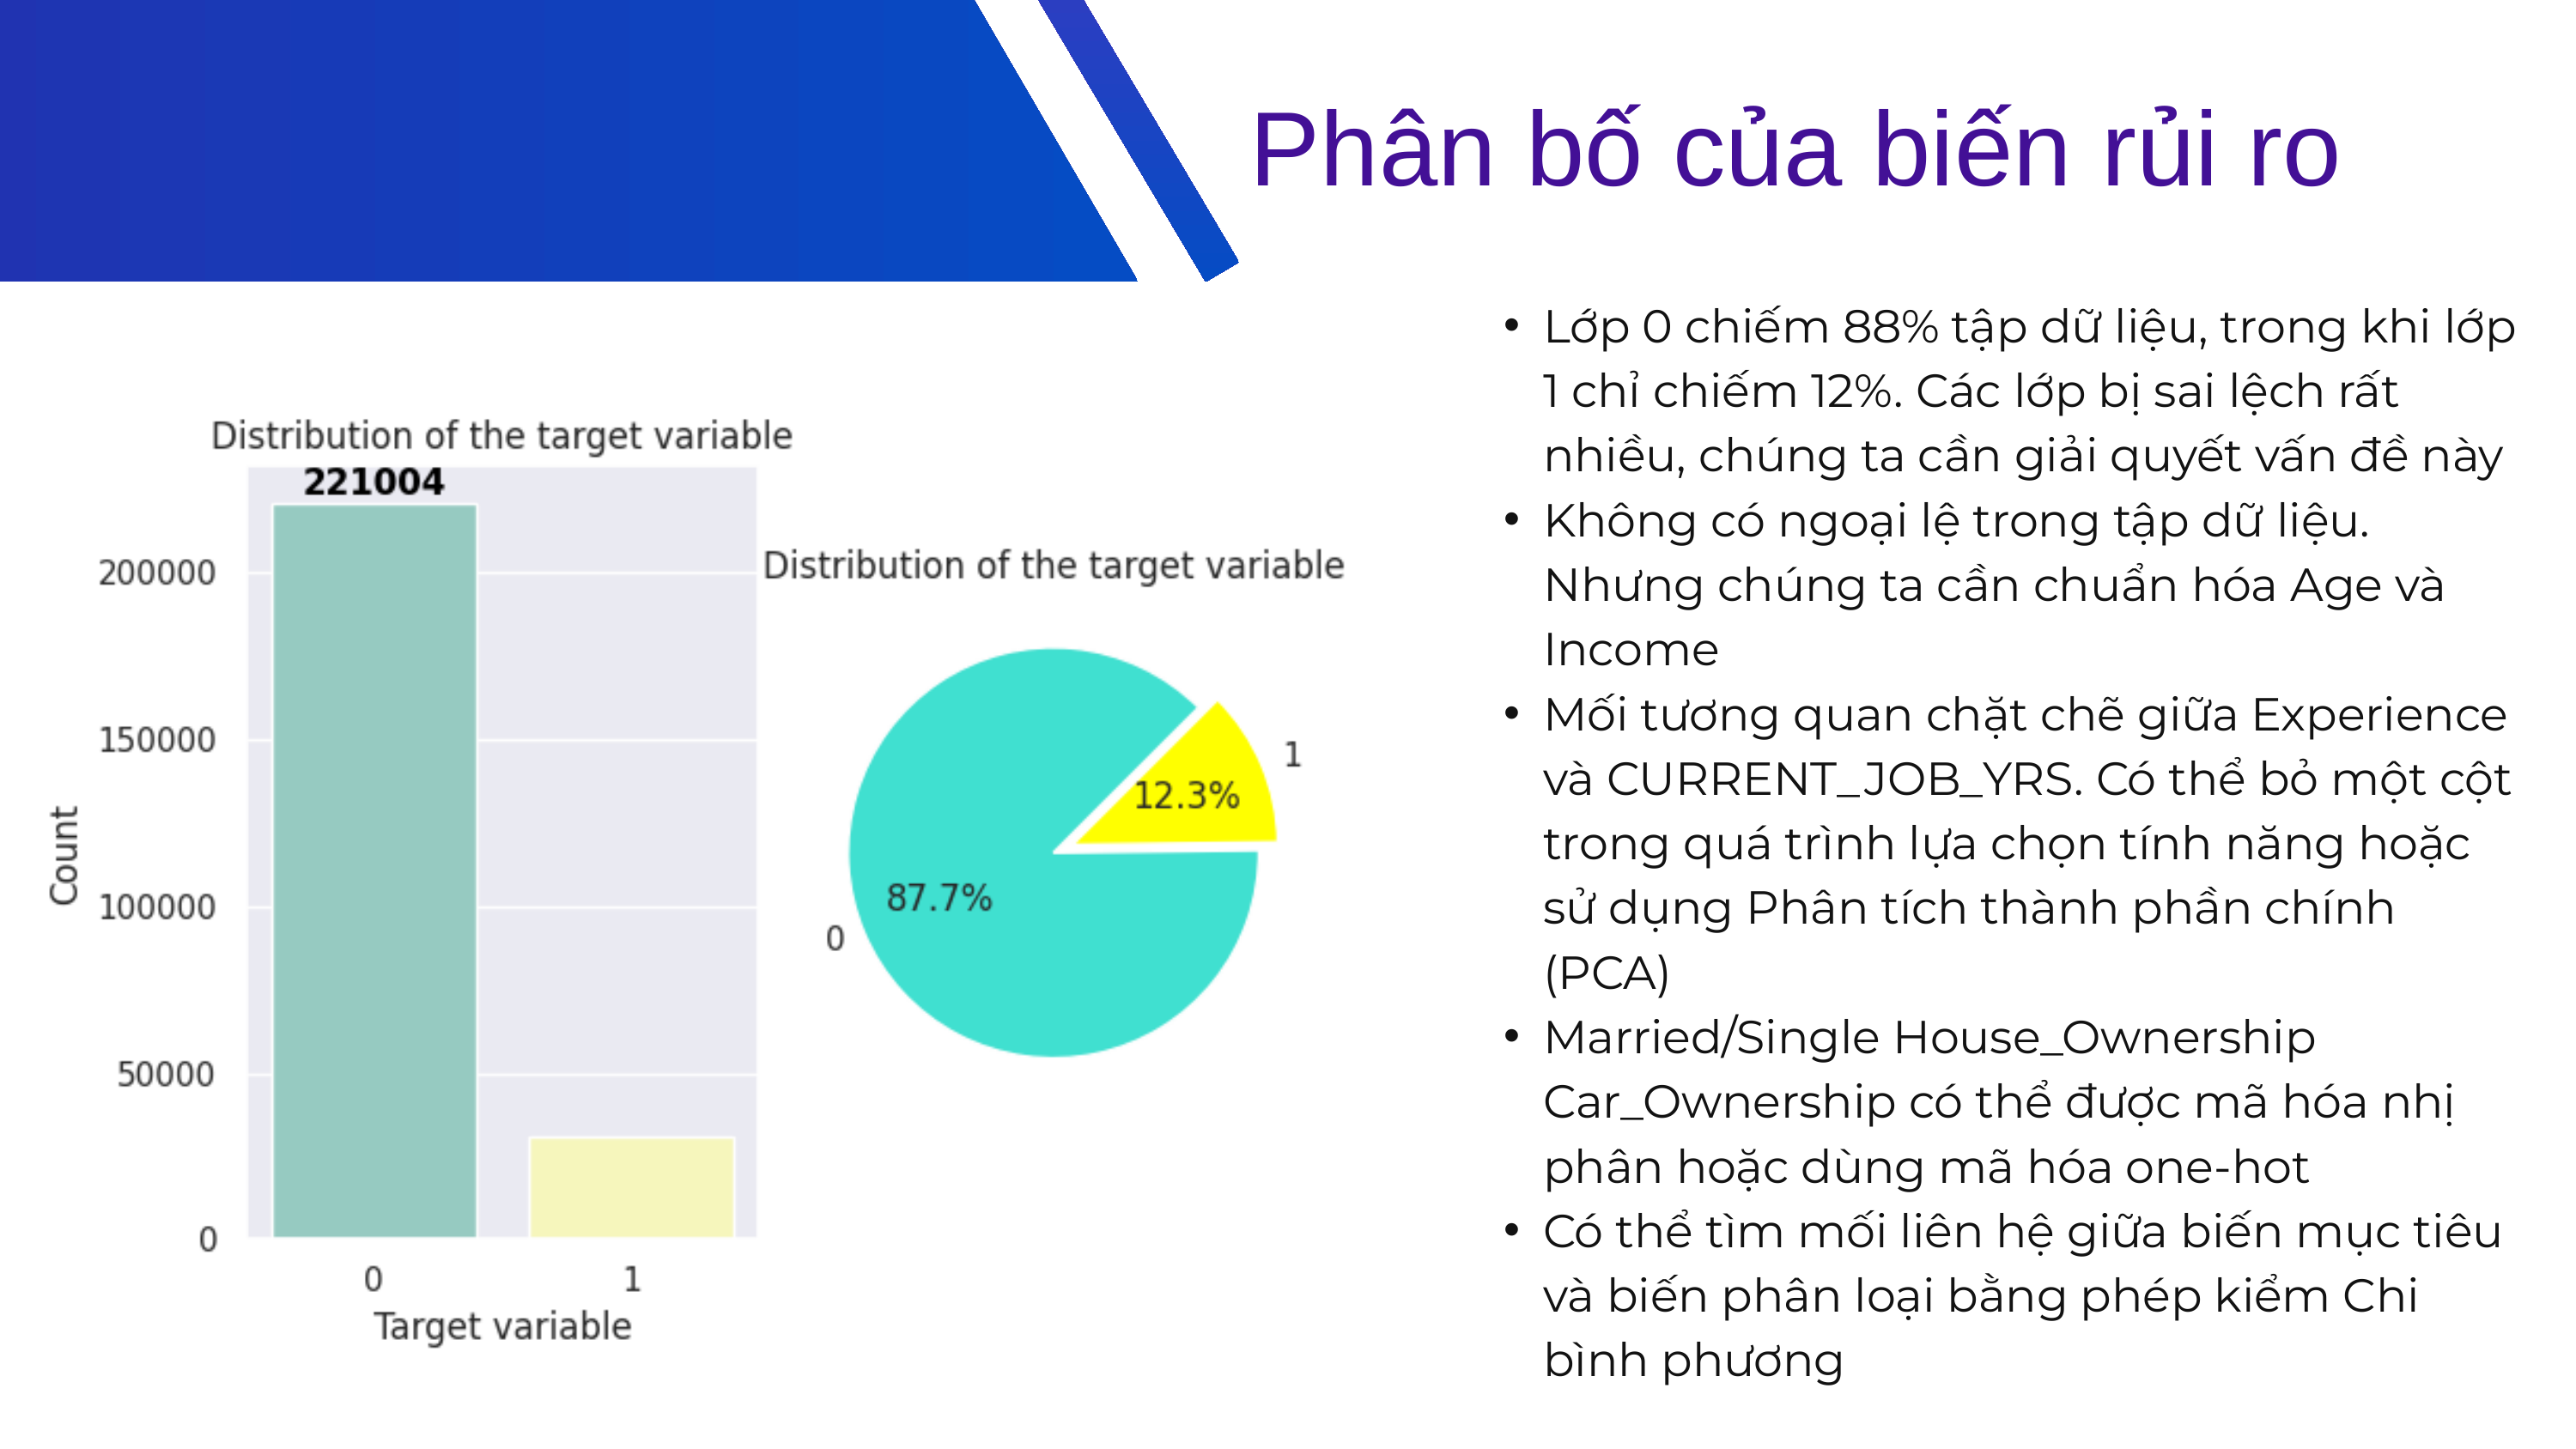

Phân bố của biến rủi ro
Lớp 0 chiếm 88% tập dữ liệu, trong khi lớp 1 chỉ chiếm 12%. Các lớp bị sai lệch rất nhiều, chúng ta cần giải quyết vấn đề này
Không có ngoại lệ trong tập dữ liệu. Nhưng chúng ta cần chuẩn hóa Age và Income
Mối tương quan chặt chẽ giữa Experience và CURRENT_JOB_YRS. Có thể bỏ một cột trong quá trình lựa chọn tính năng hoặc sử dụng Phân tích thành phần chính (PCA)
Married/Single House_Ownership Car_Ownership có thể được mã hóa nhị phân hoặc dùng mã hóa one-hot
Có thể tìm mối liên hệ giữa biến mục tiêu và biến phân loại bằng phép kiểm Chi bình phương